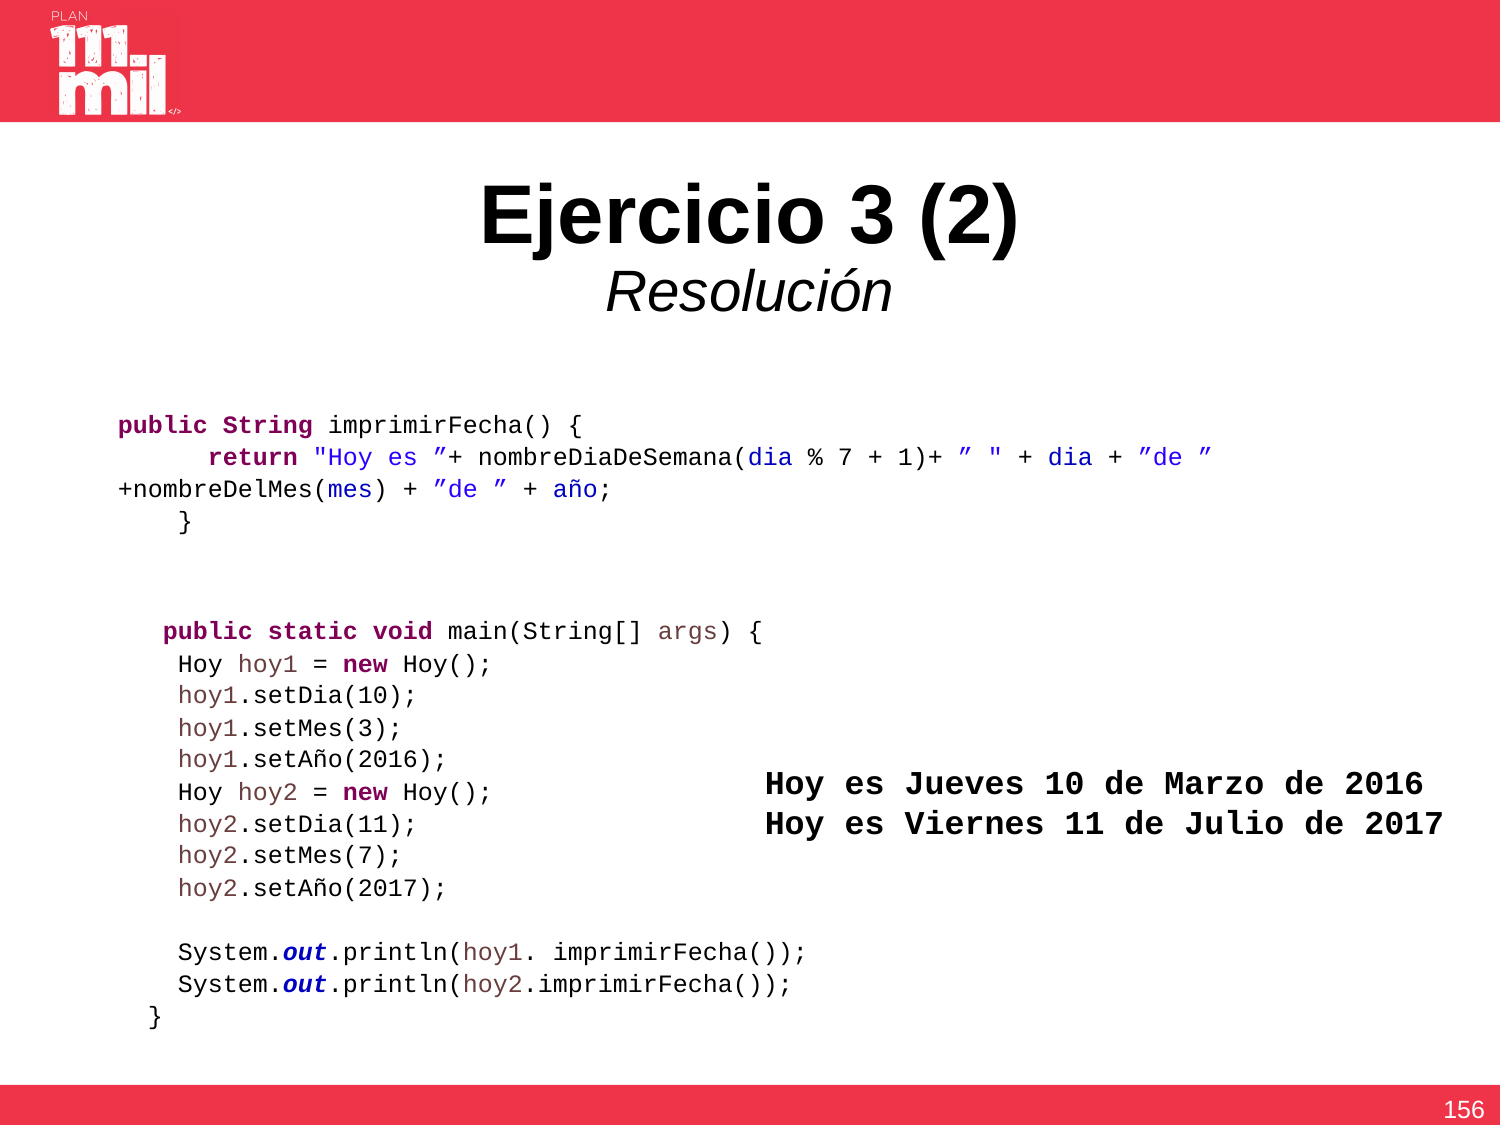

# Ejercicio 3 (2) Resolución
public String imprimirFecha() {
      return "Hoy es ”+ nombreDiaDeSemana(dia % 7 + 1)+ ” " + dia + ”de ” +nombreDelMes(mes) + ”de ” + año;
    }
   public static void main(String[] args) {
    Hoy hoy1 = new Hoy();
    hoy1.setDia(10);
    hoy1.setMes(3);
    hoy1.setAño(2016);
    Hoy hoy2 = new Hoy();
    hoy2.setDia(11);
    hoy2.setMes(7);
    hoy2.setAño(2017);

    System.out.println(hoy1. imprimirFecha());
    System.out.println(hoy2.imprimirFecha());
  }
Hoy es Jueves 10 de Marzo de 2016
Hoy es Viernes 11 de Julio de 2017
156